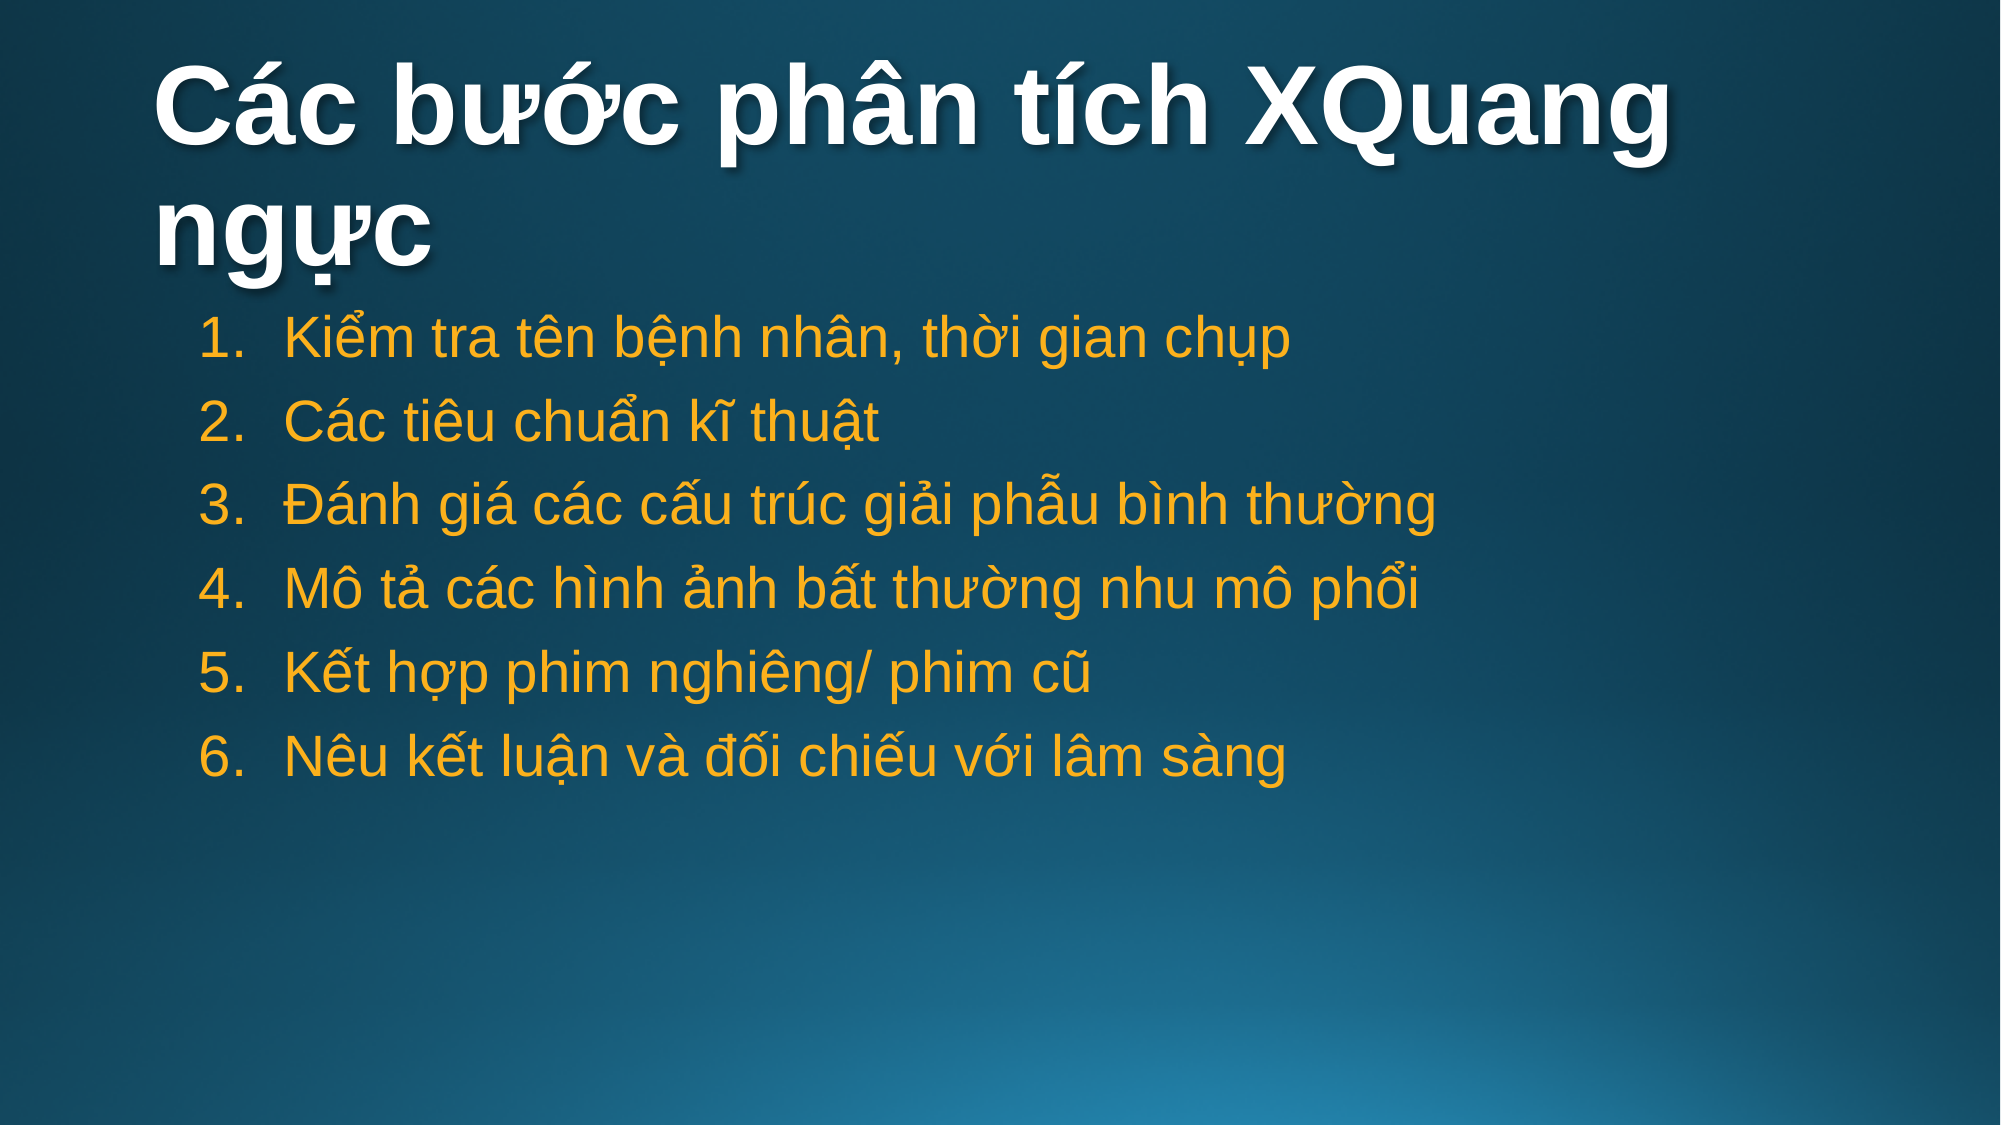

# Các bước phân tích XQuang ngực
Kiểm tra tên bệnh nhân, thời gian chụp
Các tiêu chuẩn kĩ thuật
Đánh giá các cấu trúc giải phẫu bình thường
Mô tả các hình ảnh bất thường nhu mô phổi
Kết hợp phim nghiêng/ phim cũ
Nêu kết luận và đối chiếu với lâm sàng